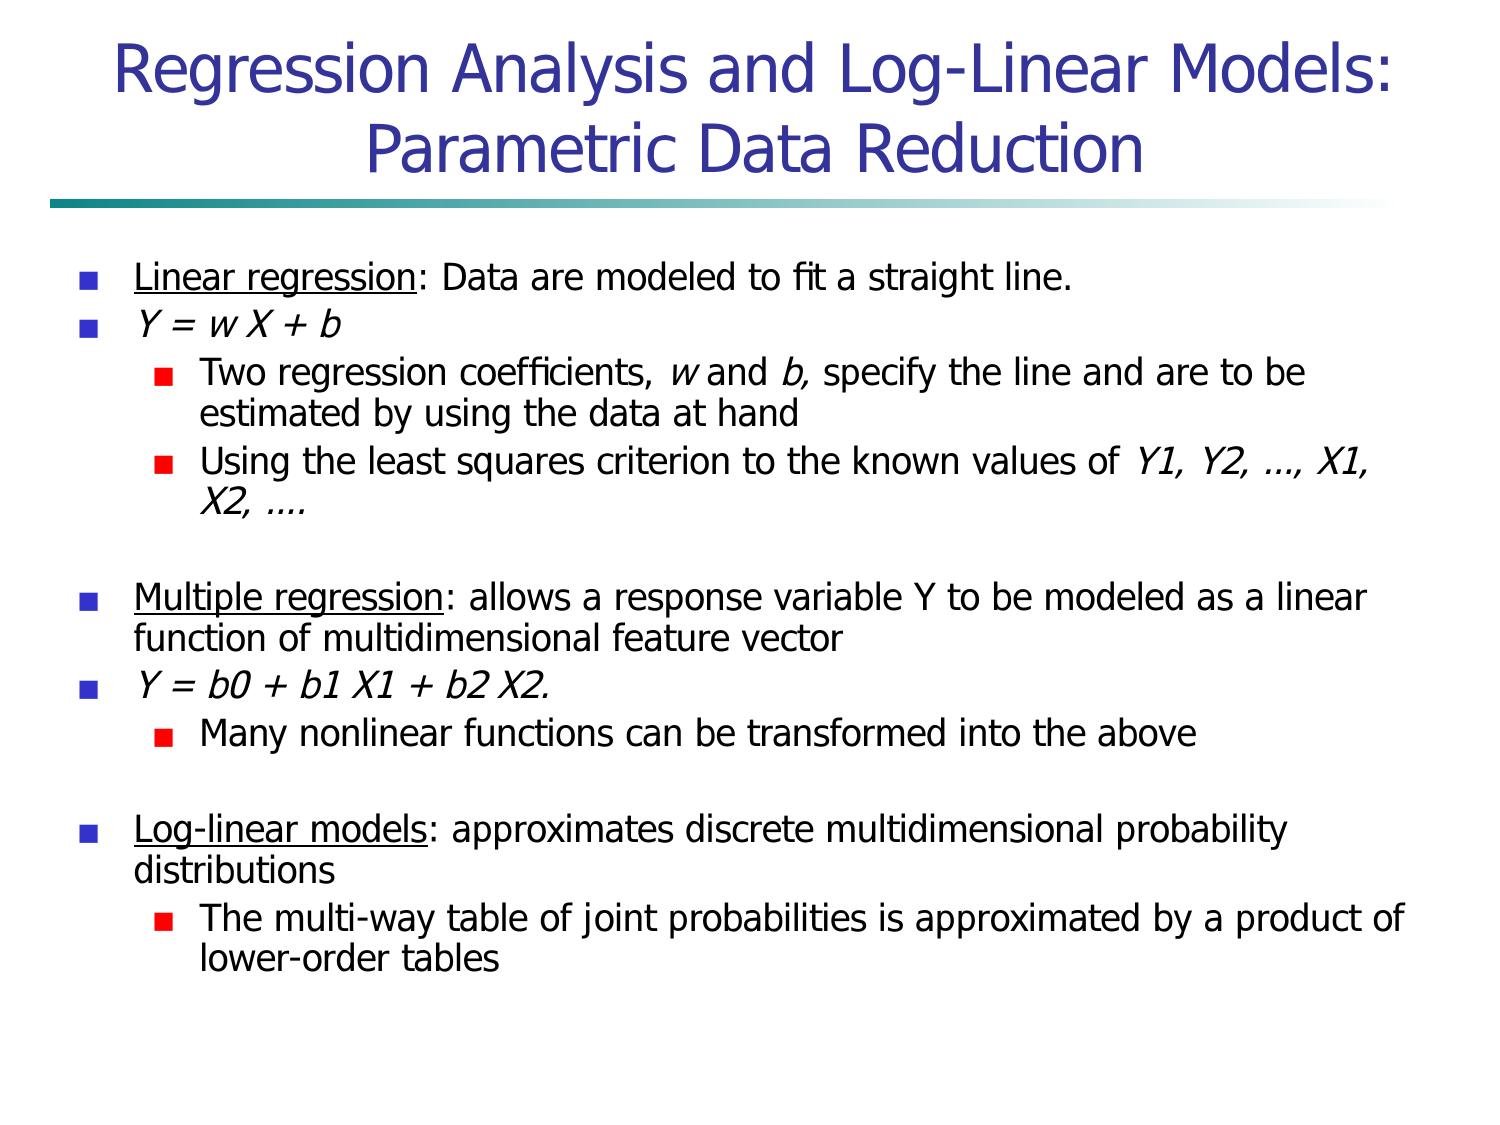

# Regression Analysis and Log-Linear Models: Parametric Data Reduction
Linear regression: Data are modeled to fit a straight line.
Y = w X + b
Two regression coefficients, w and b, specify the line and are to be estimated by using the data at hand
Using the least squares criterion to the known values of Y1, Y2, …, X1, X2, ….

Multiple regression: allows a response variable Y to be modeled as a linear function of multidimensional feature vector
Y = b0 + b1 X1 + b2 X2.
Many nonlinear functions can be transformed into the above

Log-linear models: approximates discrete multidimensional probability distributions
The multi-way table of joint probabilities is approximated by a product of lower-order tables